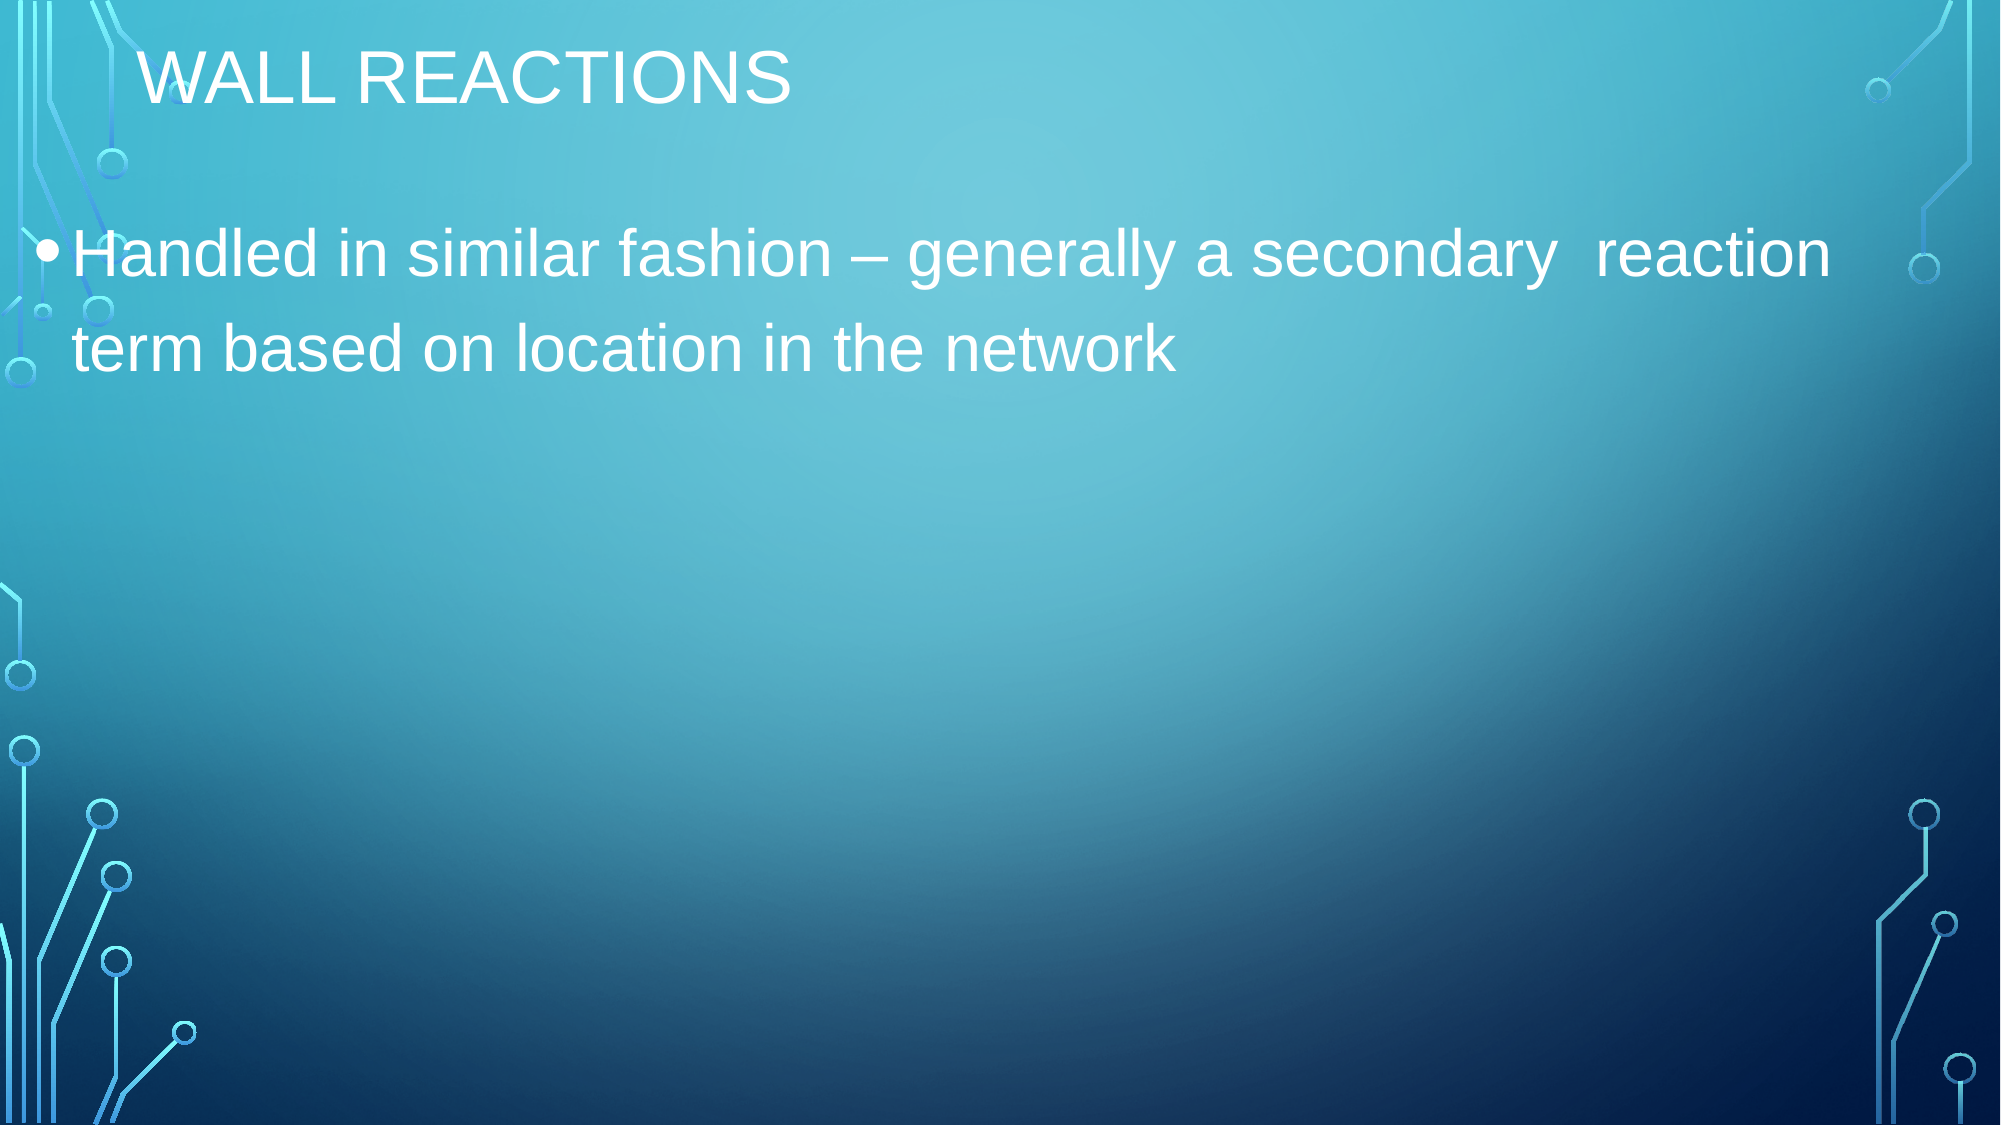

# Wall reactions
Handled in similar fashion – generally a secondary  reaction term based on location in the network